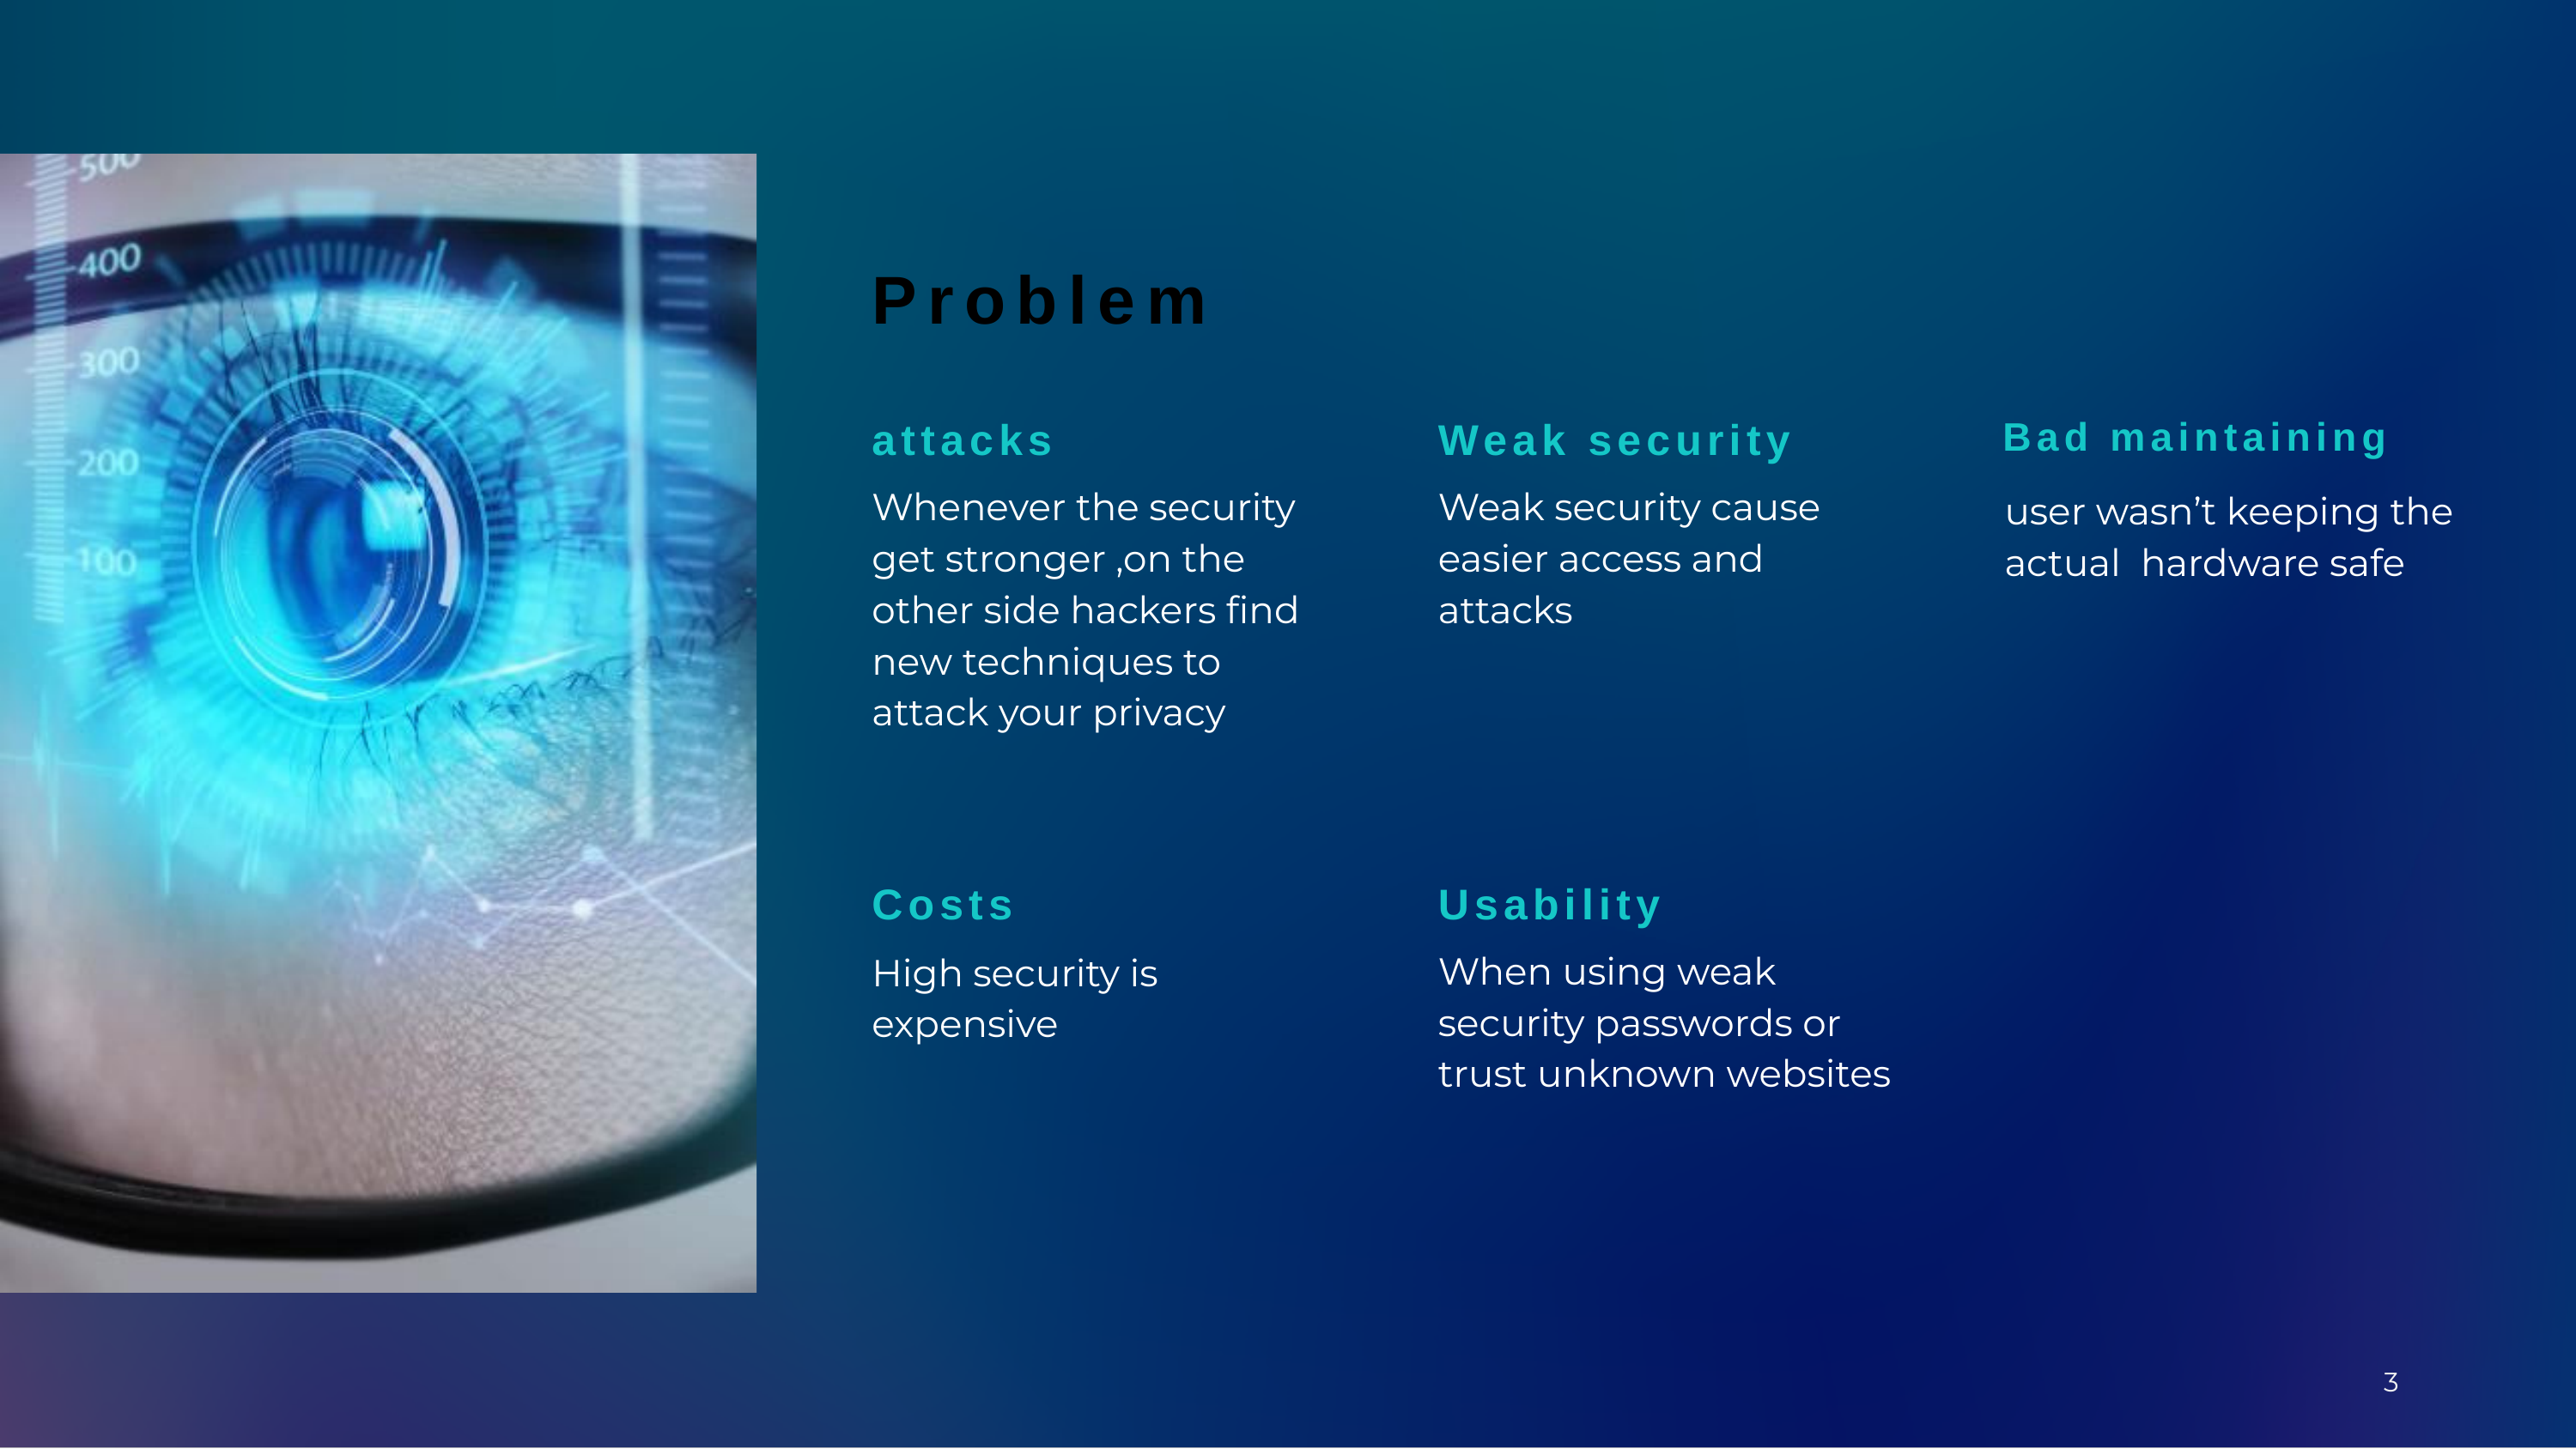

Problem
Bad maintaining
attacks
Weak security
Whenever the security get stronger ,on the other side hackers find new techniques to attack your privacy
Weak security cause easier access and attacks
user wasn’t keeping the actual  hardware safe
Costs
Usability
When using weak security passwords or trust unknown websites
High security is expensive

3